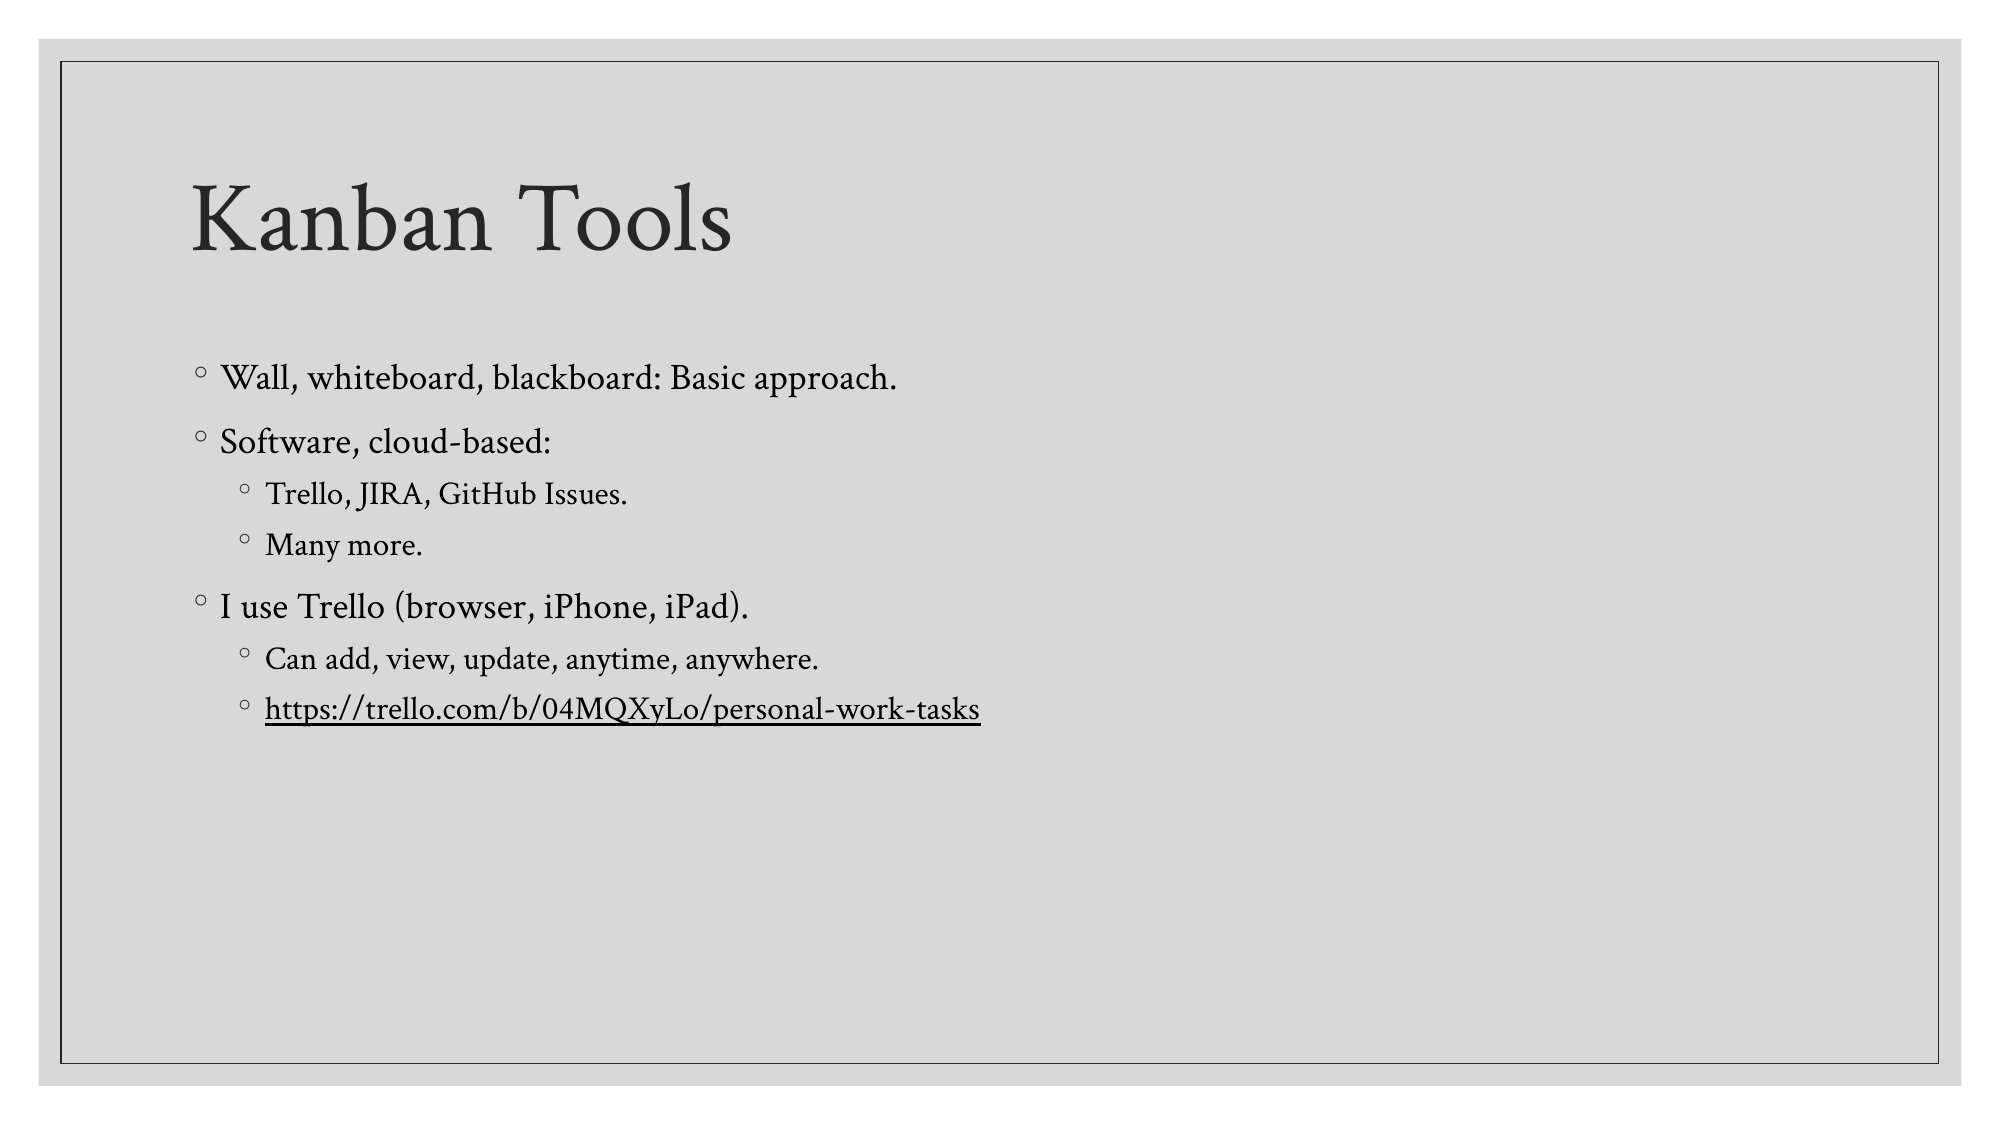

# Kanban Tools
Wall, whiteboard, blackboard: Basic approach.
Software, cloud-based:
Trello, JIRA, GitHub Issues.
Many more.
I use Trello (browser, iPhone, iPad).
Can add, view, update, anytime, anywhere.
https://trello.com/b/04MQXyLo/personal-work-tasks